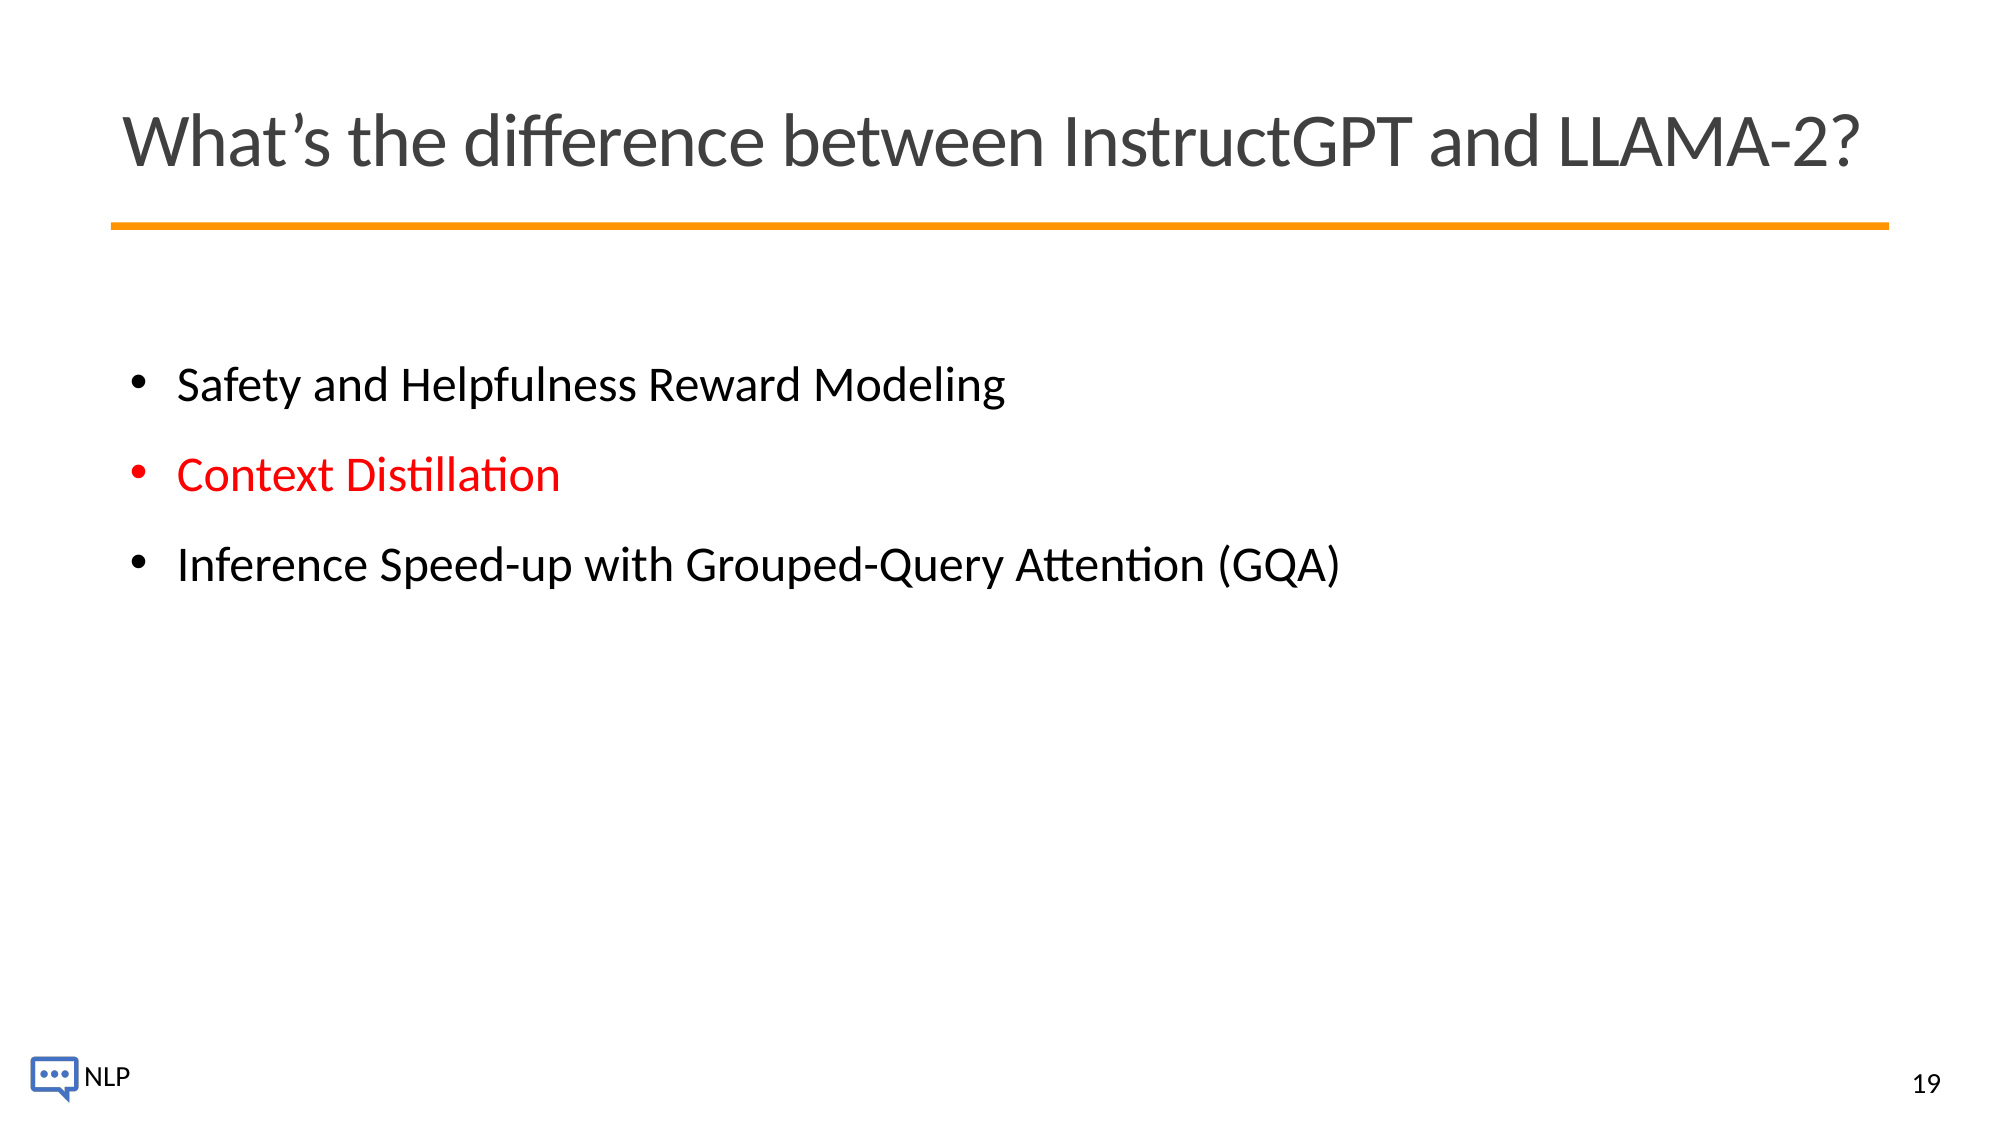

# What’s the difference between InstructGPT and LLAMA-2?
Safety and Helpfulness Reward Modeling
Context Distillation
Inference Speed-up with Grouped-Query Attention (GQA)
19